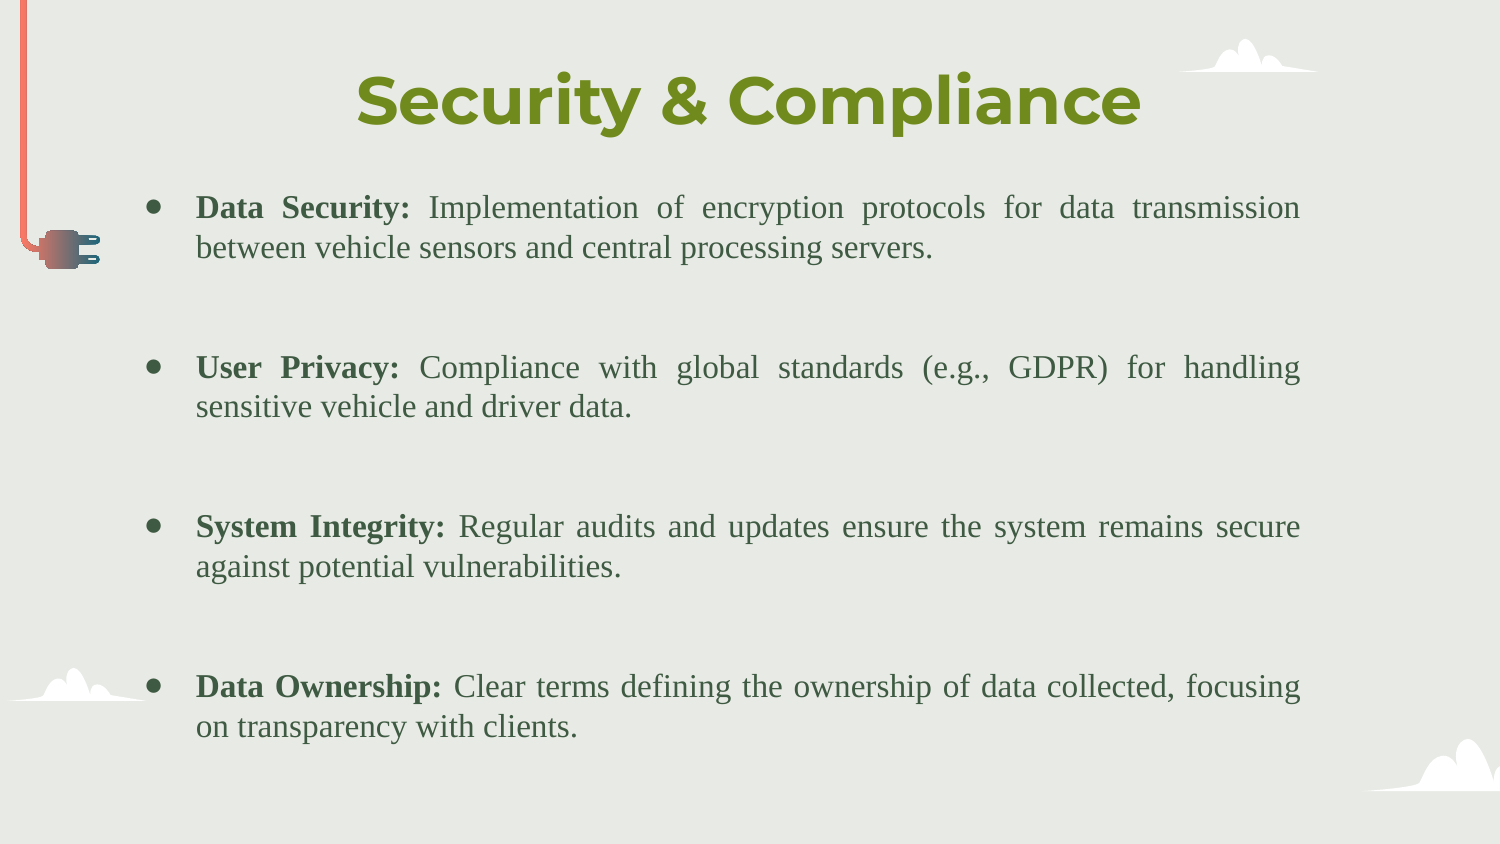

# Security & Compliance
Data Security: Implementation of encryption protocols for data transmission between vehicle sensors and central processing servers.

User Privacy: Compliance with global standards (e.g., GDPR) for handling sensitive vehicle and driver data.

System Integrity: Regular audits and updates ensure the system remains secure against potential vulnerabilities.

Data Ownership: Clear terms defining the ownership of data collected, focusing on transparency with clients.